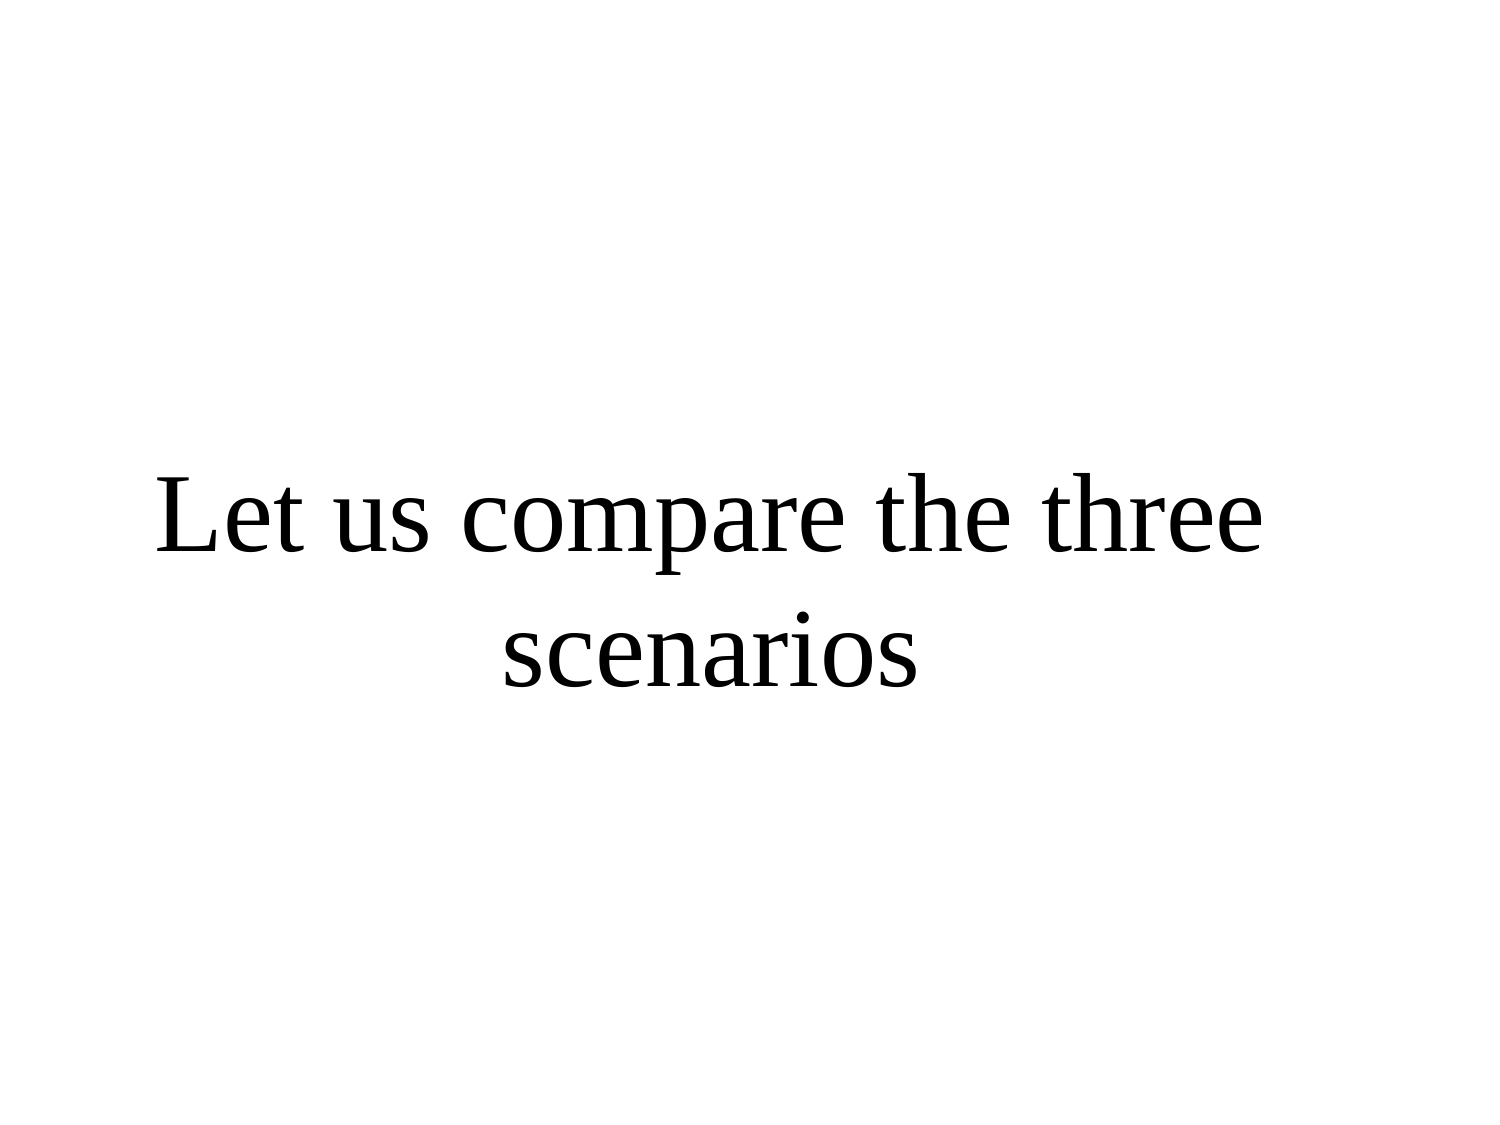

# Let us compare the three scenarios